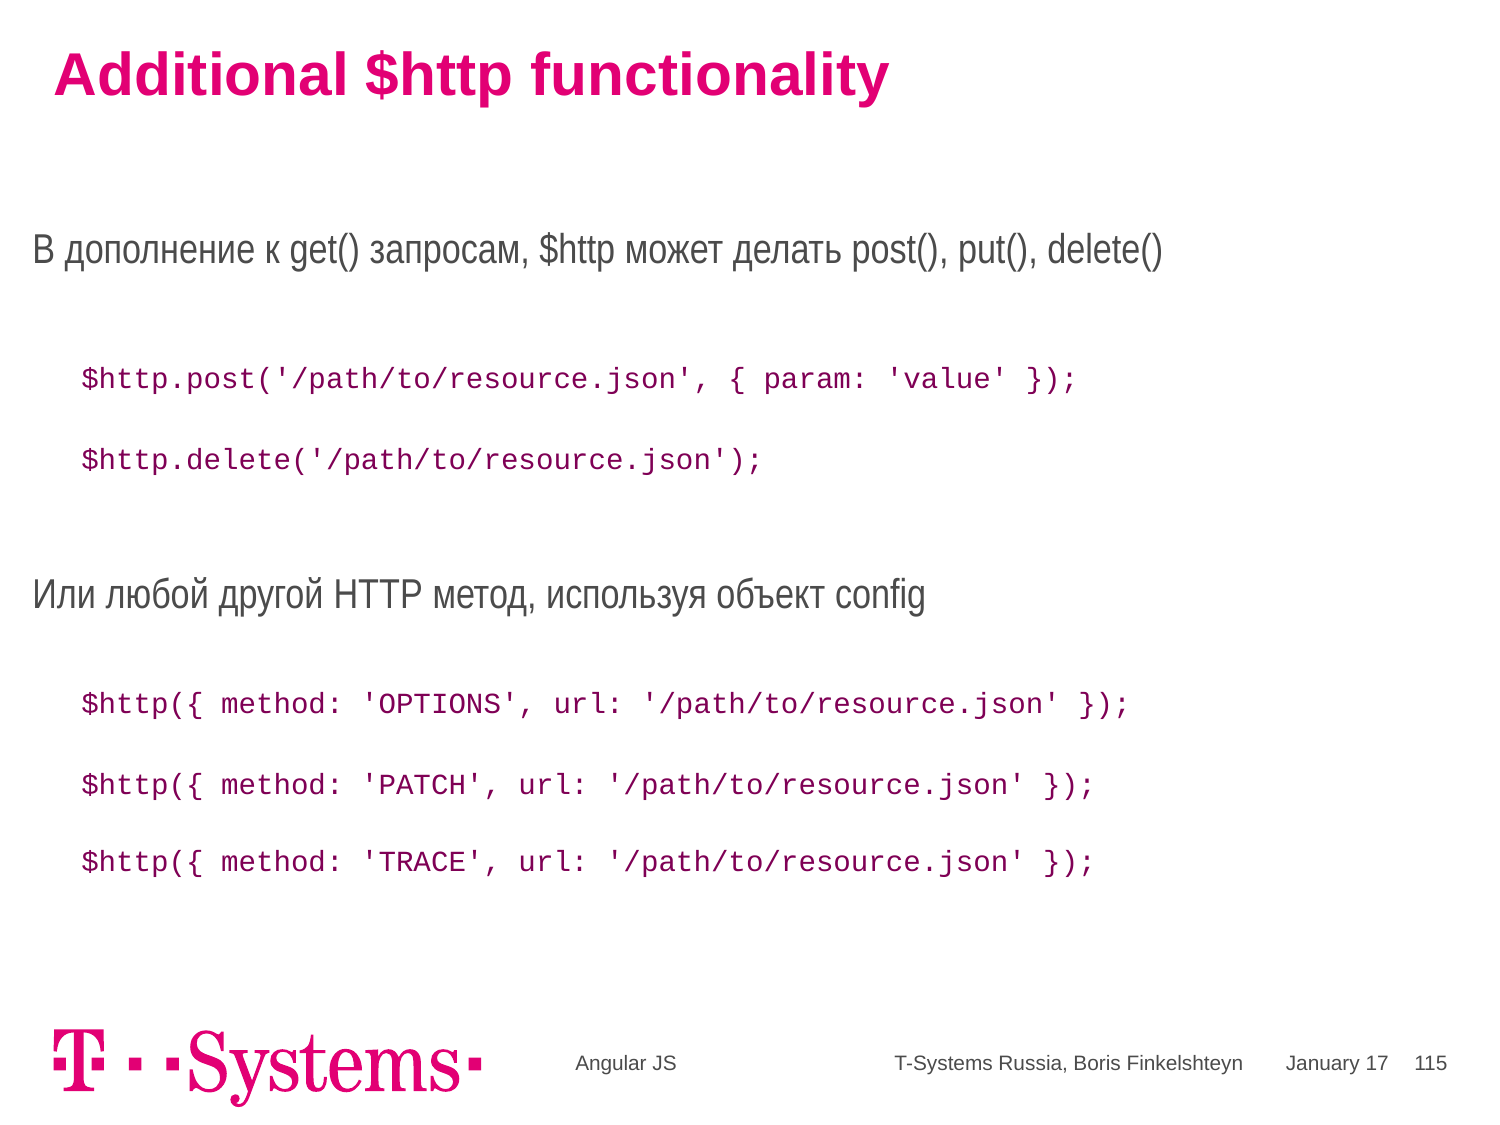

# Additional $http functionality
В дополнение к get() запросам, $http может делать post(), put(), delete()
| $http.post('/path/to/resource.json', { param: 'value' }); |
| --- |
| $http.delete('/path/to/resource.json'); |
| --- |
Или любой другой HTTP метод, используя объект config
| $http({ method: 'OPTIONS', url: '/path/to/resource.json' }); |
| --- |
| $http({ method: 'PATCH', url: '/path/to/resource.json' }); |
| --- |
| $http({ method: 'TRACE', url: '/path/to/resource.json' }); |
| --- |
Angular JS                                      T-Systems Russia, Boris Finkelshteyn
January 17
115